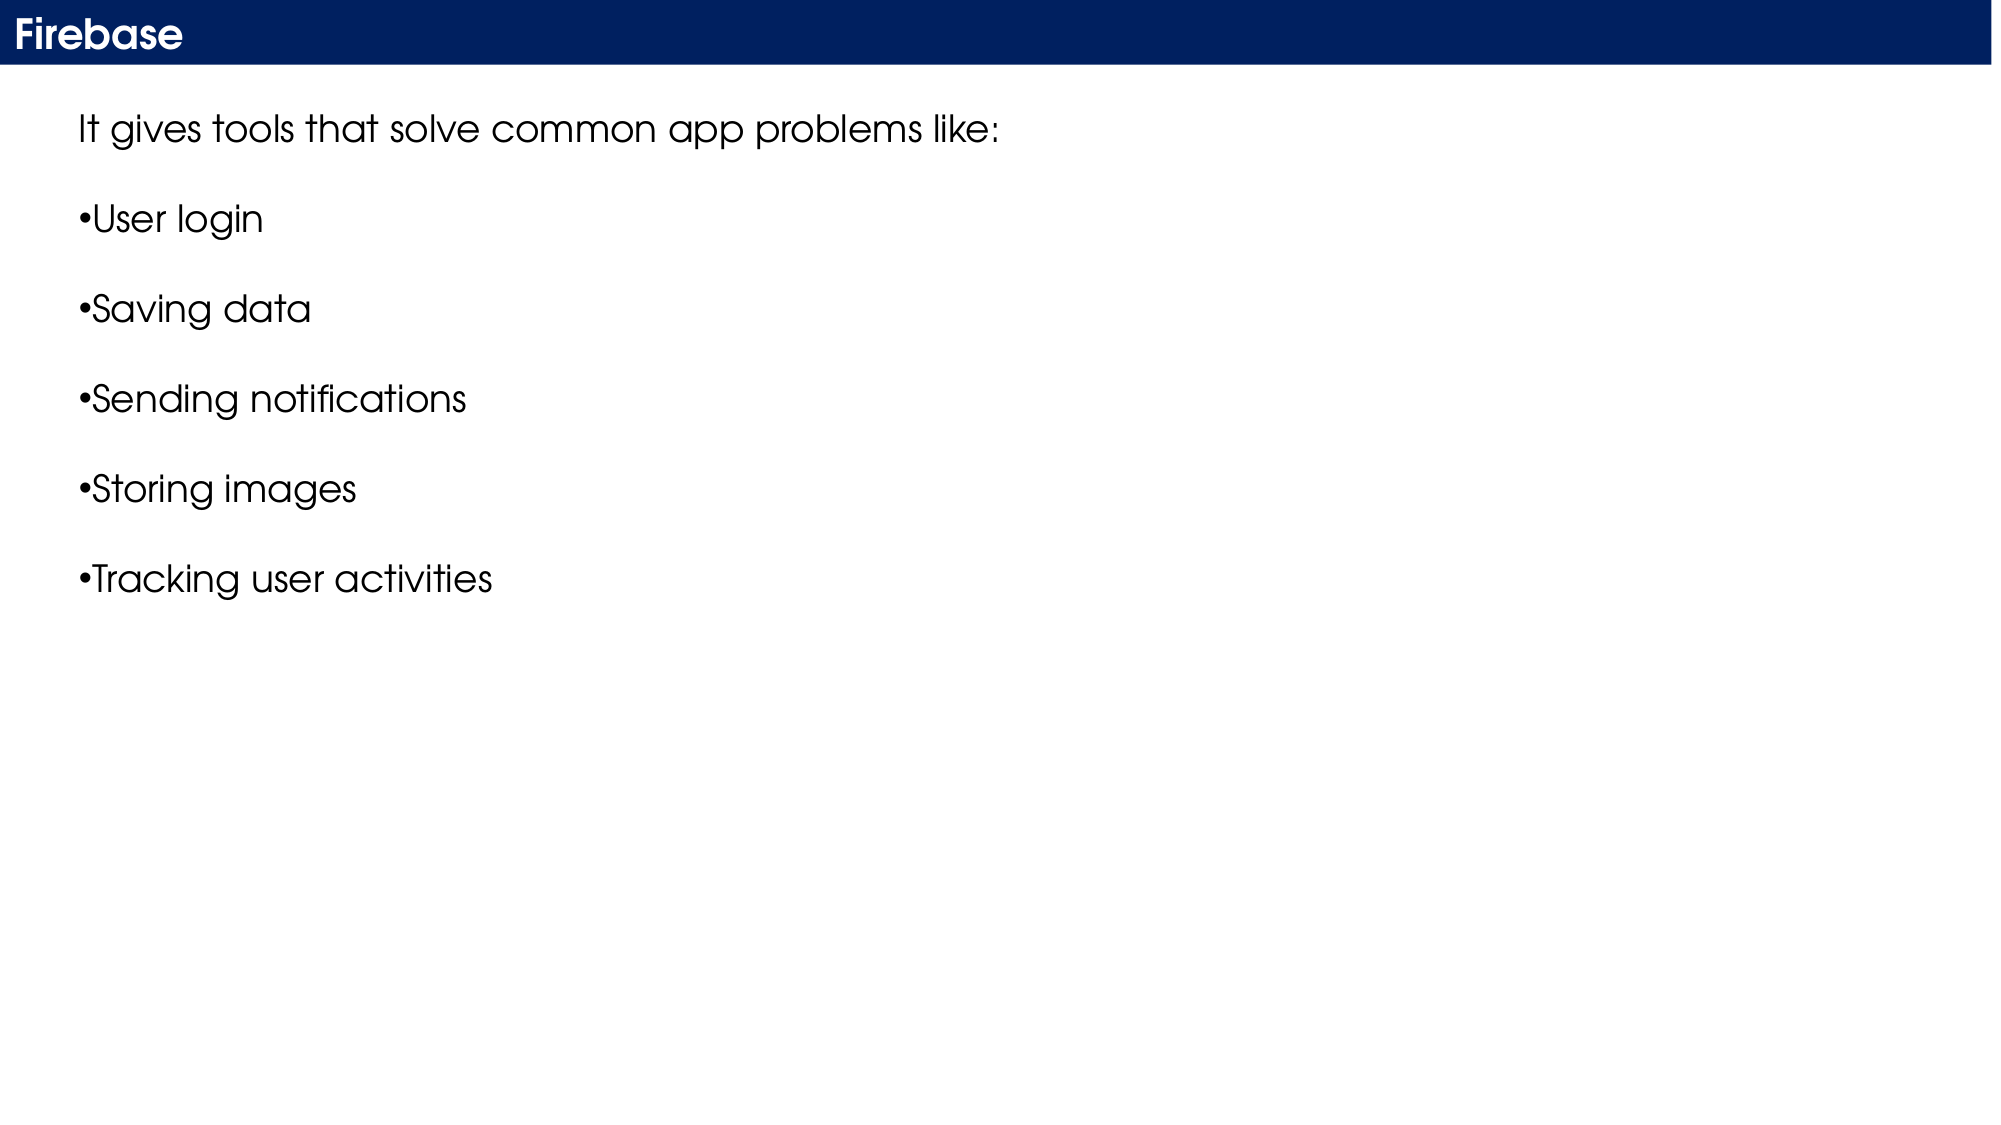

Firebase
It gives tools that solve common app problems like:

User login

Saving data

Sending notifications

Storing images

Tracking user activities